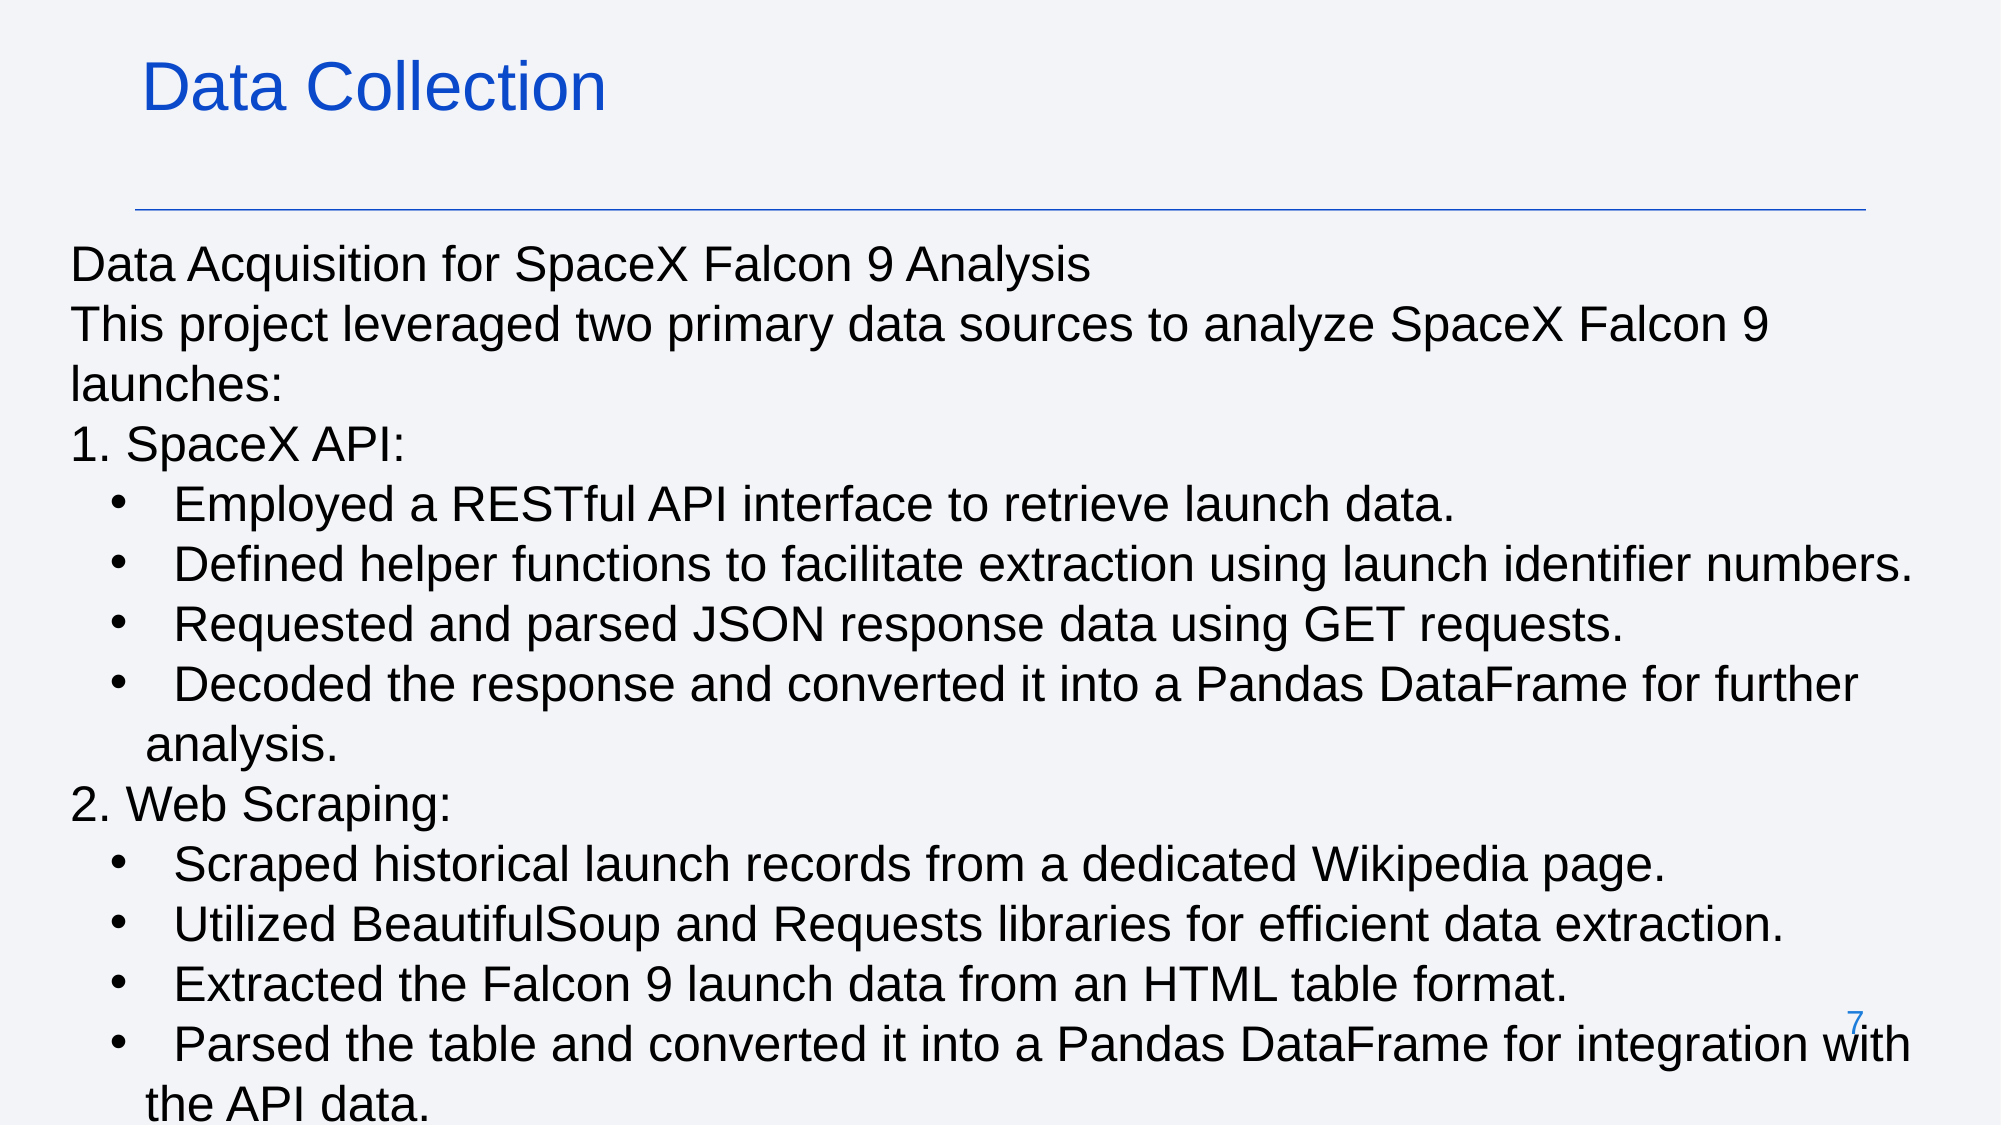

Data Collection
Data Acquisition for SpaceX Falcon 9 Analysis
This project leveraged two primary data sources to analyze SpaceX Falcon 9 launches:
1. SpaceX API:
  Employed a RESTful API interface to retrieve launch data.
  Defined helper functions to facilitate extraction using launch identifier numbers.
  Requested and parsed JSON response data using GET requests.
  Decoded the response and converted it into a Pandas DataFrame for further analysis.
2. Web Scraping:
  Scraped historical launch records from a dedicated Wikipedia page.
  Utilized BeautifulSoup and Requests libraries for efficient data extraction.
  Extracted the Falcon 9 launch data from an HTML table format.
  Parsed the table and converted it into a Pandas DataFrame for integration with the API data.

7